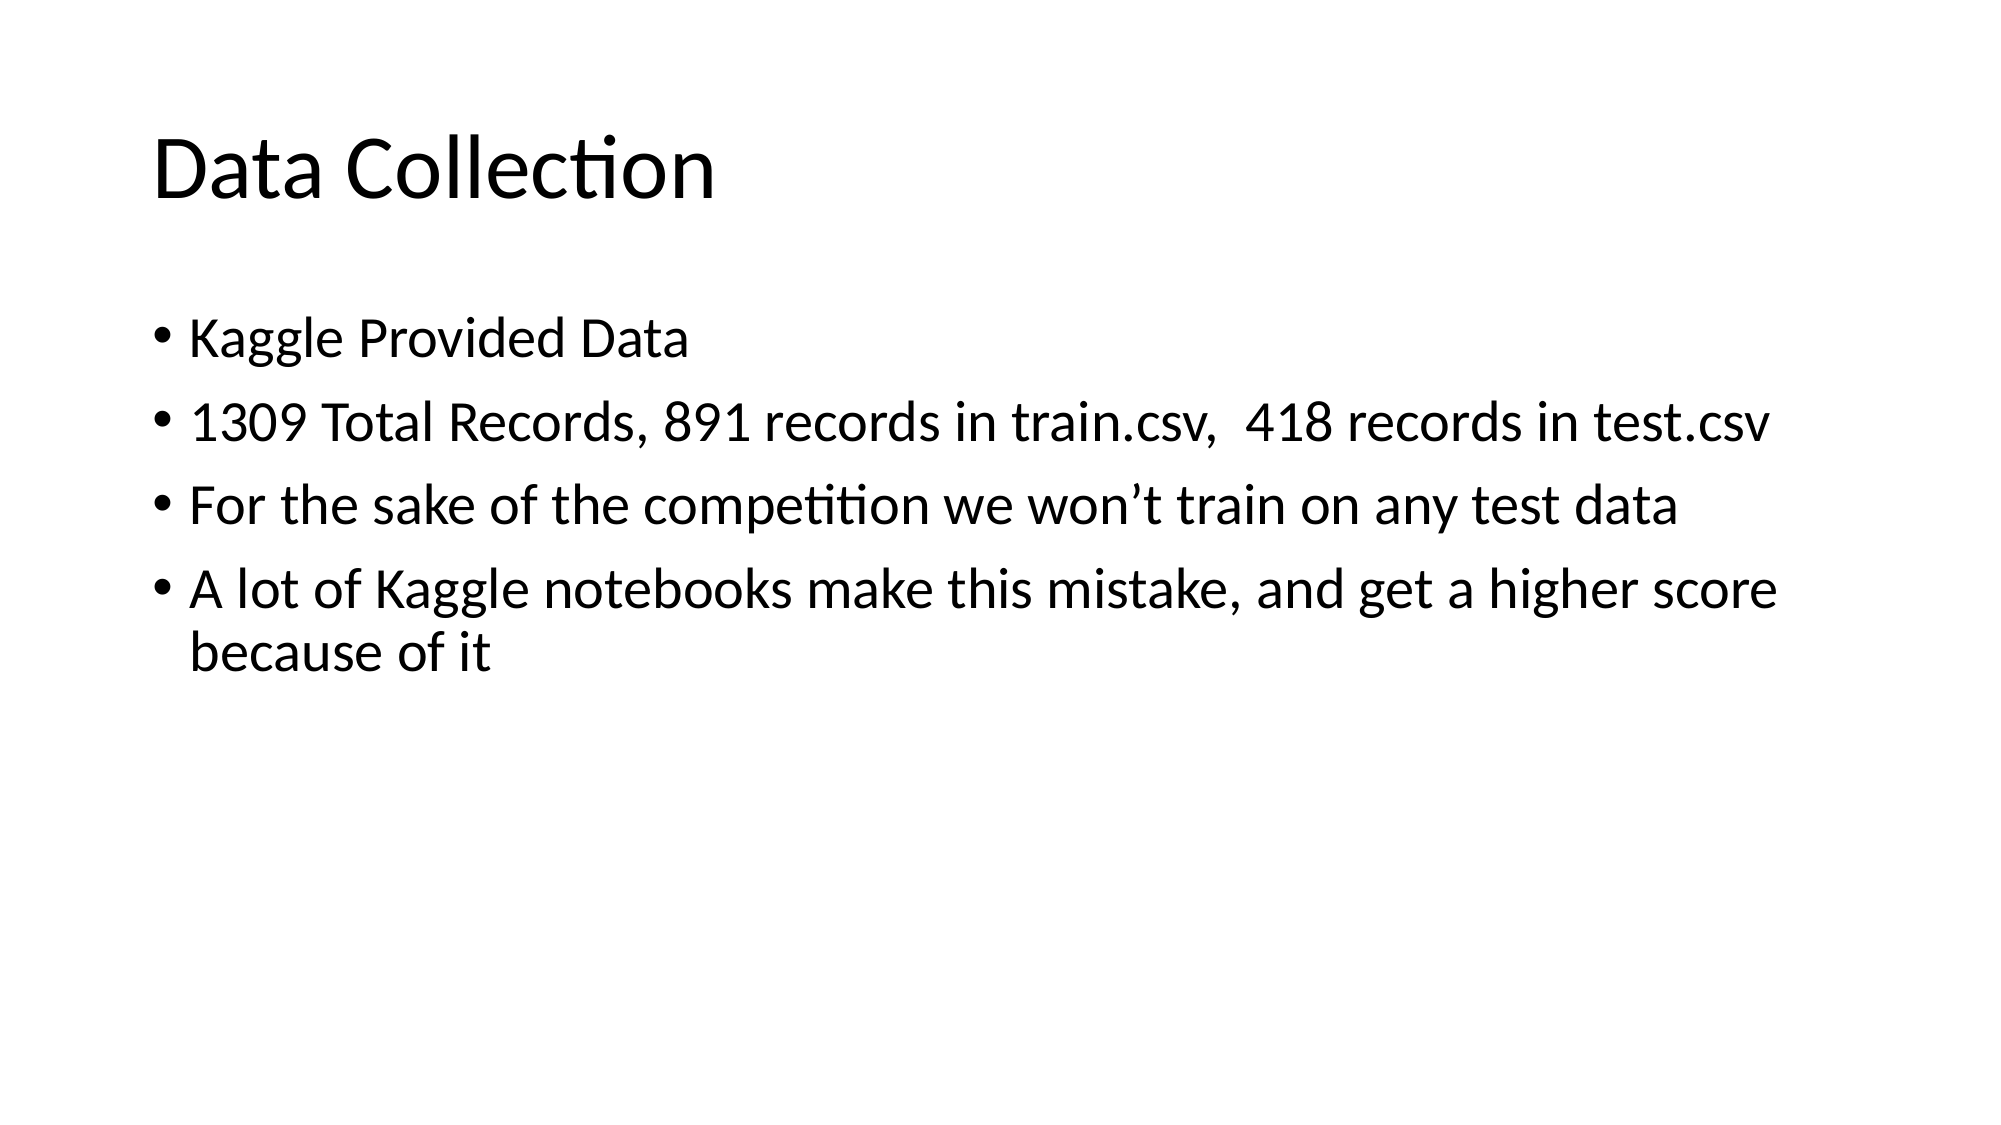

# Data Collection
Kaggle Provided Data
1309 Total Records, 891 records in train.csv,  418 records in test.csv
For the sake of the competition we won’t train on any test data
A lot of Kaggle notebooks make this mistake, and get a higher score because of it